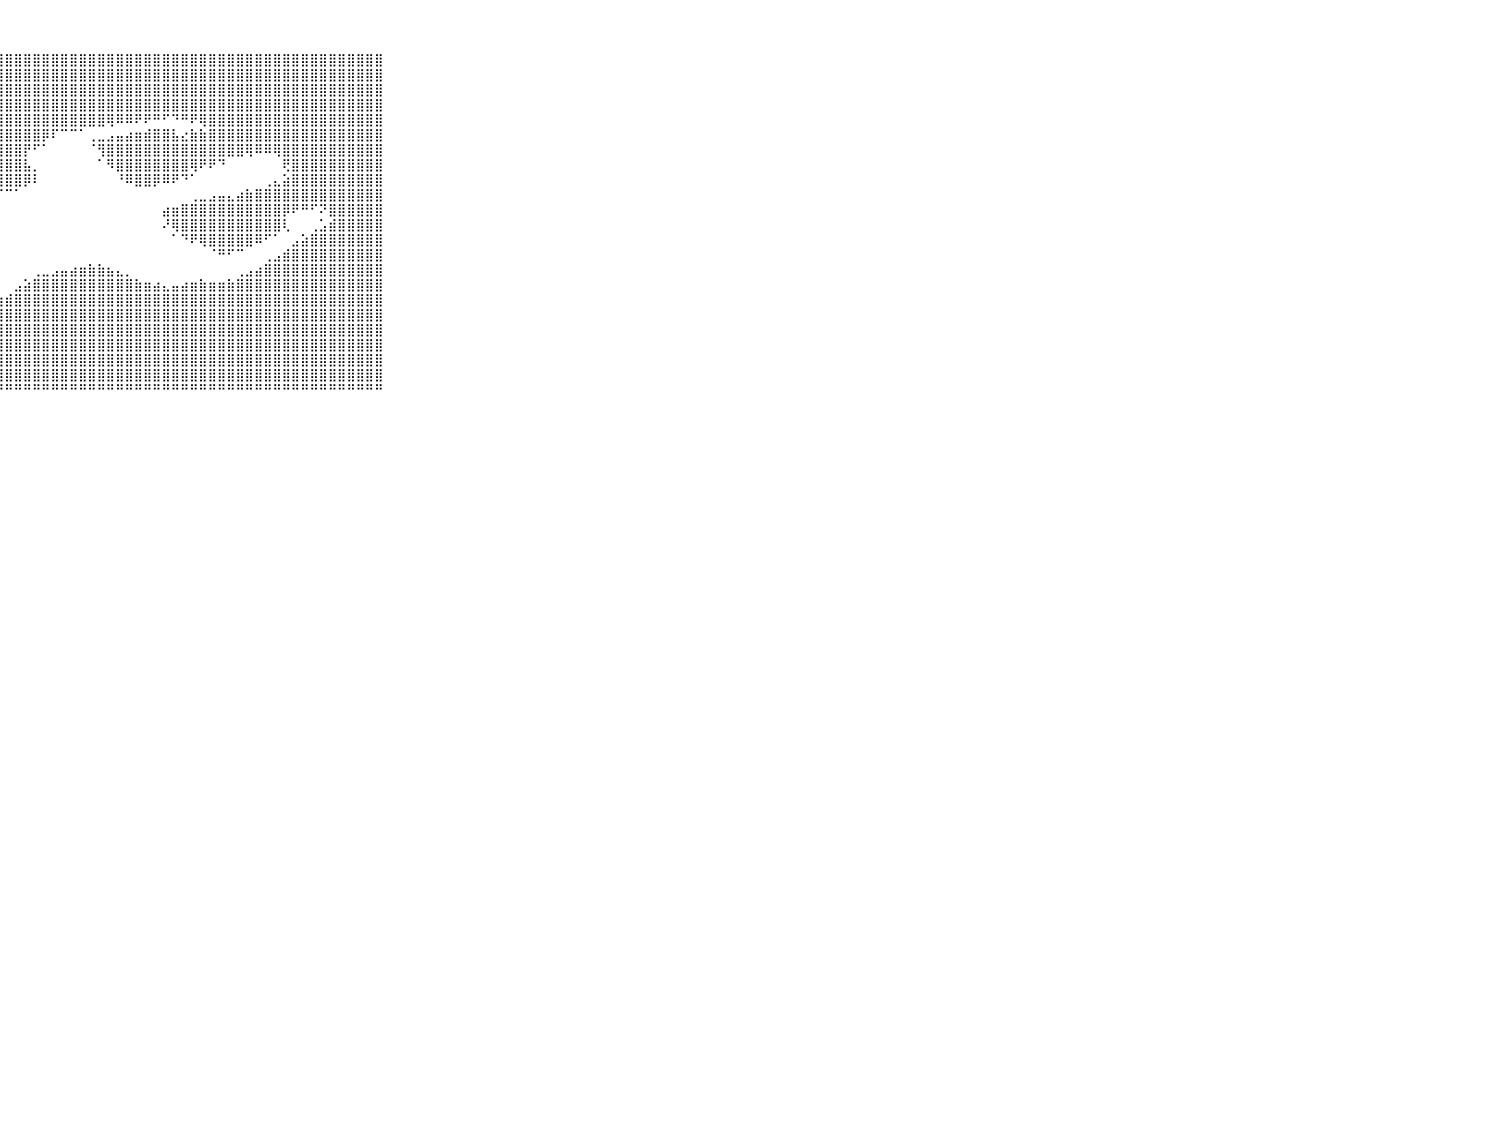

⠀⠀⠀⠀⠀⠀⠀⠀⠀⠀⠀⣽⣿⣿⣿⣿⣿⣿⣿⣿⣿⣿⣿⣿⣿⣿⣿⣿⣿⣿⣿⣿⣿⣿⣿⣿⣿⣿⣿⣿⣿⣿⣿⣿⣿⣿⣿⣿⣿⣿⣿⣿⣿⣿⣿⣿⣿⣿⣿⣿⣿⣿⣿⣿⣿⣿⣿⣿⣿⠀⠀⠀⠀⠀⠀⠀⠀⠀⠀⠀⠀
⠀⠀⠀⠀⠀⠀⠀⠀⠀⠀⠀⣿⣿⣿⣿⣿⣿⣿⣿⣿⣿⣿⣿⣿⣿⣿⣿⣿⣿⣿⣿⣿⣿⣿⣿⣿⣿⣿⣿⣿⣿⣿⣿⣿⣿⣿⣿⣿⣿⣿⣿⣿⣿⣿⣿⣿⣿⣿⣿⣿⣿⣿⣿⣿⣿⣿⣿⣿⣿⠀⠀⠀⠀⠀⠀⠀⠀⠀⠀⠀⠀
⠀⠀⠀⠀⠀⠀⠀⠀⠀⠀⠀⣿⣿⣿⣿⣿⣿⣿⣿⣿⣿⣿⣿⣿⣿⣿⣿⣿⣿⣿⣿⣿⣿⣿⣿⣿⣿⣿⣿⣿⣿⣿⣿⣿⣿⣿⣿⣿⣿⣿⣿⣿⣿⣿⣿⣿⣿⣿⣿⣿⣿⣿⣿⣿⣿⣿⣿⣿⣿⠀⠀⠀⠀⠀⠀⠀⠀⠀⠀⠀⠀
⠀⠀⠀⠀⠀⠀⠀⠀⠀⠀⠀⣿⣿⣿⣿⣿⣿⣿⣿⣿⣿⣿⣿⣿⣿⣿⣿⣿⣿⣿⣿⣿⣿⣿⣿⣿⣿⣿⣿⣿⣿⣿⣿⣿⣿⣿⣿⣿⣿⣿⣿⣿⣿⣿⣿⣿⣿⣿⣿⣿⣿⣿⣿⣿⣿⣿⣿⣿⣿⠀⠀⠀⠀⠀⠀⠀⠀⠀⠀⠀⠀
⠀⠀⠀⠀⠀⠀⠀⠀⠀⠀⠀⣿⣿⣿⣿⣿⣿⣿⣿⣿⣿⣿⣿⣿⣿⣿⣿⣿⣿⣿⣿⣿⣿⣿⣿⣿⣿⣿⣿⢿⠿⠿⠟⠟⠛⠋⠙⠛⠟⢿⣿⣿⣿⣿⣿⣿⣿⣿⣿⣿⣿⣿⣿⣿⣿⣿⣿⣿⣿⠀⠀⠀⠀⠀⠀⠀⠀⠀⠀⠀⠀
⠀⠀⠀⠀⠀⠀⠀⠀⠀⠀⠀⣿⣿⣿⣿⣿⣿⣿⣿⣿⣿⣿⣿⣿⣿⣿⣿⣿⣿⣿⣿⣿⡿⠏⠉⠉⠁⢀⣀⣠⣤⣴⣶⣾⣿⣿⣧⣔⣷⣷⣿⣿⣿⣿⣿⣿⣿⣿⣿⣿⣿⣿⣿⣿⣿⣿⣿⣿⣿⠀⠀⠀⠀⠀⠀⠀⠀⠀⠀⠀⠀
⠀⠀⠀⠀⠀⠀⠀⠀⠀⠀⠀⣿⣿⣿⣿⣿⣿⣿⣿⣿⣿⣿⣿⣿⣿⣿⣿⣿⣿⣿⡟⠋⠁⠀⠀⠀⠀⠈⢻⣿⣿⣿⣿⣿⣿⣿⣿⣿⣿⣿⣿⣿⣿⣿⢿⠿⠿⢿⣿⣿⣿⣿⣿⣿⣿⣿⣿⣿⣿⠀⠀⠀⠀⠀⠀⠀⠀⠀⠀⠀⠀
⠀⠀⠀⠀⠀⠀⠀⠀⠀⠀⠀⣿⣿⣿⣿⣿⣿⣿⣿⣿⣿⣿⣿⣿⣿⣿⣿⣿⣿⣿⣧⡀⠀⠀⠀⠀⠀⠀⠁⠻⣿⣿⣿⣿⣿⣿⣿⣿⢿⠟⠟⠙⠀⠀⠀⠀⠀⠀⢟⣿⣿⣿⣿⣿⣿⣿⣿⣿⣿⠀⠀⠀⠀⠀⠀⠀⠀⠀⠀⠀⠀
⠀⠀⠀⠀⠀⠀⠀⠀⠀⠀⠀⣿⣿⣿⣿⣿⣿⣿⣿⣿⣿⣿⣿⣿⣿⣿⣿⣿⣿⣿⡿⠇⠀⠀⠀⠀⠀⠀⠀⠀⠘⠿⣿⣿⡿⠿⠟⠙⠁⠀⠀⠀⠀⠀⠀⠀⢀⣄⣵⣿⣿⣿⣿⣿⣿⣿⣿⣿⣿⠀⠀⠀⠀⠀⠀⠀⠀⠀⠀⠀⠀
⠀⠀⠀⠀⠀⠀⠀⠀⠀⠀⠀⣿⡿⠿⠿⠿⠿⠿⠿⠿⠿⢿⣿⣿⣿⠿⠟⠋⠉⠁⠀⠀⠀⠀⠀⠀⠀⠀⠀⠀⠀⠀⠀⠀⠀⠀⠀⠀⢀⣀⣠⣤⣄⣴⣷⣿⣿⣿⣿⣿⣿⣿⣿⣿⣿⣿⣿⣿⣿⠀⠀⠀⠀⠀⠀⠀⠀⠀⠀⠀⠀
⠀⠀⠀⠀⠀⠀⠀⠀⠀⠀⠀⠀⠀⠀⠀⠀⠀⠀⠀⠀⠀⠀⠀⠀⠀⠀⠀⠀⠀⠀⠀⠀⠀⠀⠀⠀⠀⠀⠀⠀⠀⠀⠀⠀⠀⣴⣶⣿⣿⣿⣿⣿⣿⣿⣿⣿⣿⣿⡿⠟⠛⠋⠝⣿⣿⣿⣿⣿⣿⠀⠀⠀⠀⠀⠀⠀⠀⠀⠀⠀⠀
⠀⠀⠀⠀⠀⠀⠀⠀⠀⠀⠀⠀⠀⠀⠀⠀⠀⠀⠀⠀⠀⠀⠀⠀⠀⠀⠀⠀⠀⠀⠀⠀⠀⠀⠀⠀⠀⠀⠀⠀⠀⠀⠀⠀⠀⠜⢿⣿⣿⣿⣿⣿⣿⣿⣿⣿⣿⣿⢇⠀⠀⢀⣡⣾⣿⣿⣿⣿⣿⠀⠀⠀⠀⠀⠀⠀⠀⠀⠀⠀⠀
⠀⠀⠀⠀⠀⠀⠀⠀⠀⠀⠀⠀⠀⠀⠀⠀⠀⠀⠀⠀⠀⠀⠀⠀⠀⠀⠀⠀⠀⠀⠀⠀⠀⠀⠀⠀⠀⠀⠀⠀⠀⠀⠀⠀⠀⠀⠁⠙⠟⢿⣿⣿⣿⣿⣿⠿⠋⠁⠀⣠⣵⣿⣿⣿⣿⣿⣿⣿⣿⠀⠀⠀⠀⠀⠀⠀⠀⠀⠀⠀⠀
⠀⠀⠀⠀⠀⠀⠀⠀⠀⠀⠀⣀⢀⠀⠀⠀⠀⠀⠀⠀⠀⠀⠀⠀⠀⠀⠀⠀⠀⠀⠀⠀⠀⠀⠀⠀⠀⠀⠀⠀⠀⠀⠀⠀⠀⠀⠀⠀⠀⠀⠈⠛⠋⠉⠀⠀⢀⣠⣾⣿⣿⣿⣿⣿⣿⣿⣿⣿⣿⠀⠀⠀⠀⠀⠀⠀⠀⠀⠀⠀⠀
⠀⠀⠀⠀⠀⠀⠀⠀⠀⠀⠀⣿⣿⣿⣿⣿⠇⠀⠀⠀⠀⠀⠀⠀⠀⠀⠀⠀⠀⠀⠀⢀⣀⣠⣤⣴⣶⣷⣷⣦⣄⡀⠀⠀⠀⠀⠀⠀⠀⠀⠀⠀⠀⢀⣠⣴⣿⣿⣿⣿⣿⣿⣿⣿⣿⣿⣿⣿⣿⠀⠀⠀⠀⠀⠀⠀⠀⠀⠀⠀⠀
⠀⠀⠀⠀⠀⠀⠀⠀⠀⠀⠀⣿⣿⣿⣿⠏⠀⠀⠀⠀⠀⠀⠀⠀⠀⠀⠀⠀⠀⣠⣵⣿⣿⣿⣿⣿⣿⣿⣿⣿⣿⣿⣷⣶⣴⣄⣤⣴⣶⣷⣶⣶⣷⣿⣿⣿⣿⣿⣿⣿⣿⣿⣿⣿⣿⣿⣿⣿⣿⠀⠀⠀⠀⠀⠀⠀⠀⠀⠀⠀⠀
⠀⠀⠀⠀⠀⠀⠀⠀⠀⠀⠀⣿⢿⠋⠁⠀⠀⠀⠀⠀⠀⠀⠀⠀⠀⠀⢀⣰⣾⣿⣿⣿⣿⣿⣿⣿⣿⣿⣿⣿⣿⣿⣿⣿⣿⣿⣿⣿⣿⣿⣿⣿⣿⣿⣿⣿⣿⣿⣿⣿⣿⣿⣿⣿⣿⣿⣿⣿⣿⠀⠀⠀⠀⠀⠀⠀⠀⠀⠀⠀⠀
⠀⠀⠀⠀⠀⠀⠀⠀⠀⠀⠀⠃⠀⠀⠀⠀⠀⠀⠀⠀⠀⠀⠀⠀⣀⣴⣿⣿⣿⣿⣿⣿⣿⣿⣿⣿⣿⣿⣿⣿⣿⣿⣿⣿⣿⣿⣿⣿⣿⣿⣿⣿⣿⣿⣿⣿⣿⣿⣿⣿⣿⣿⣿⣿⣿⣿⣿⣿⣿⠀⠀⠀⠀⠀⠀⠀⠀⠀⠀⠀⠀
⠀⠀⠀⠀⠀⠀⠀⠀⠀⠀⠀⠀⠀⠀⠀⠀⠀⠀⠀⠀⠀⣄⣴⣾⣿⣿⣿⣿⣿⣿⣿⣿⣿⣿⣿⣿⣿⣿⣿⣿⣿⣿⣿⣿⣿⣿⣿⣿⣿⣿⣿⣿⣿⣿⣿⣿⣿⣿⣿⣿⣿⣿⣿⣿⣿⣿⣿⣿⣿⠀⠀⠀⠀⠀⠀⠀⠀⠀⠀⠀⠀
⠀⠀⠀⠀⠀⠀⠀⠀⠀⠀⠀⠀⠀⠀⠀⠀⠀⠀⢀⣴⣾⣿⣿⣿⣿⣿⣿⣿⣿⣿⣿⣿⣿⣿⣿⣿⣿⣿⣿⣿⣿⣿⣿⣿⣿⣿⣿⣿⣿⣿⣿⣿⣿⣿⣿⣿⣿⣿⣿⣿⣿⣿⣿⣿⣿⣿⣿⣿⣿⠀⠀⠀⠀⠀⠀⠀⠀⠀⠀⠀⠀
⠀⠀⠀⠀⠀⠀⠀⠀⠀⠀⠀⠀⠀⠀⠀⢀⣤⣶⣿⣿⣿⣿⣿⣿⣿⣿⣿⣿⣿⣿⣿⣿⣿⣿⣿⣿⣿⣿⣿⣿⣿⣿⣿⣿⣿⣿⣿⣿⣿⣿⣿⣿⣿⣿⣿⣿⣿⣿⣿⣿⣿⣿⣿⣿⣿⣿⣿⣿⣿⠀⠀⠀⠀⠀⠀⠀⠀⠀⠀⠀⠀
⠀⠀⠀⠀⠀⠀⠀⠀⠀⠀⠀⣤⣤⣶⣾⣿⣿⣿⣿⣿⣿⣿⣿⣿⣿⣿⣿⣿⣿⣿⣿⣿⣿⣿⣿⣿⣿⣿⣿⣿⣿⣿⣿⣿⣿⣿⣿⣿⣿⣿⣿⣿⣿⣿⣿⣿⣿⣿⣿⣿⣿⣿⣿⣿⣿⣿⣿⣿⣿⠀⠀⠀⠀⠀⠀⠀⠀⠀⠀⠀⠀
⠀⠀⠀⠀⠀⠀⠀⠀⠀⠀⠀⠛⠛⠛⠛⠛⠛⠛⠛⠛⠛⠛⠛⠛⠛⠛⠛⠛⠛⠛⠛⠛⠛⠛⠛⠛⠛⠛⠛⠛⠛⠛⠛⠛⠛⠛⠛⠛⠛⠛⠛⠛⠛⠛⠛⠛⠛⠛⠛⠛⠛⠛⠛⠛⠛⠛⠛⠛⠛⠀⠀⠀⠀⠀⠀⠀⠀⠀⠀⠀⠀